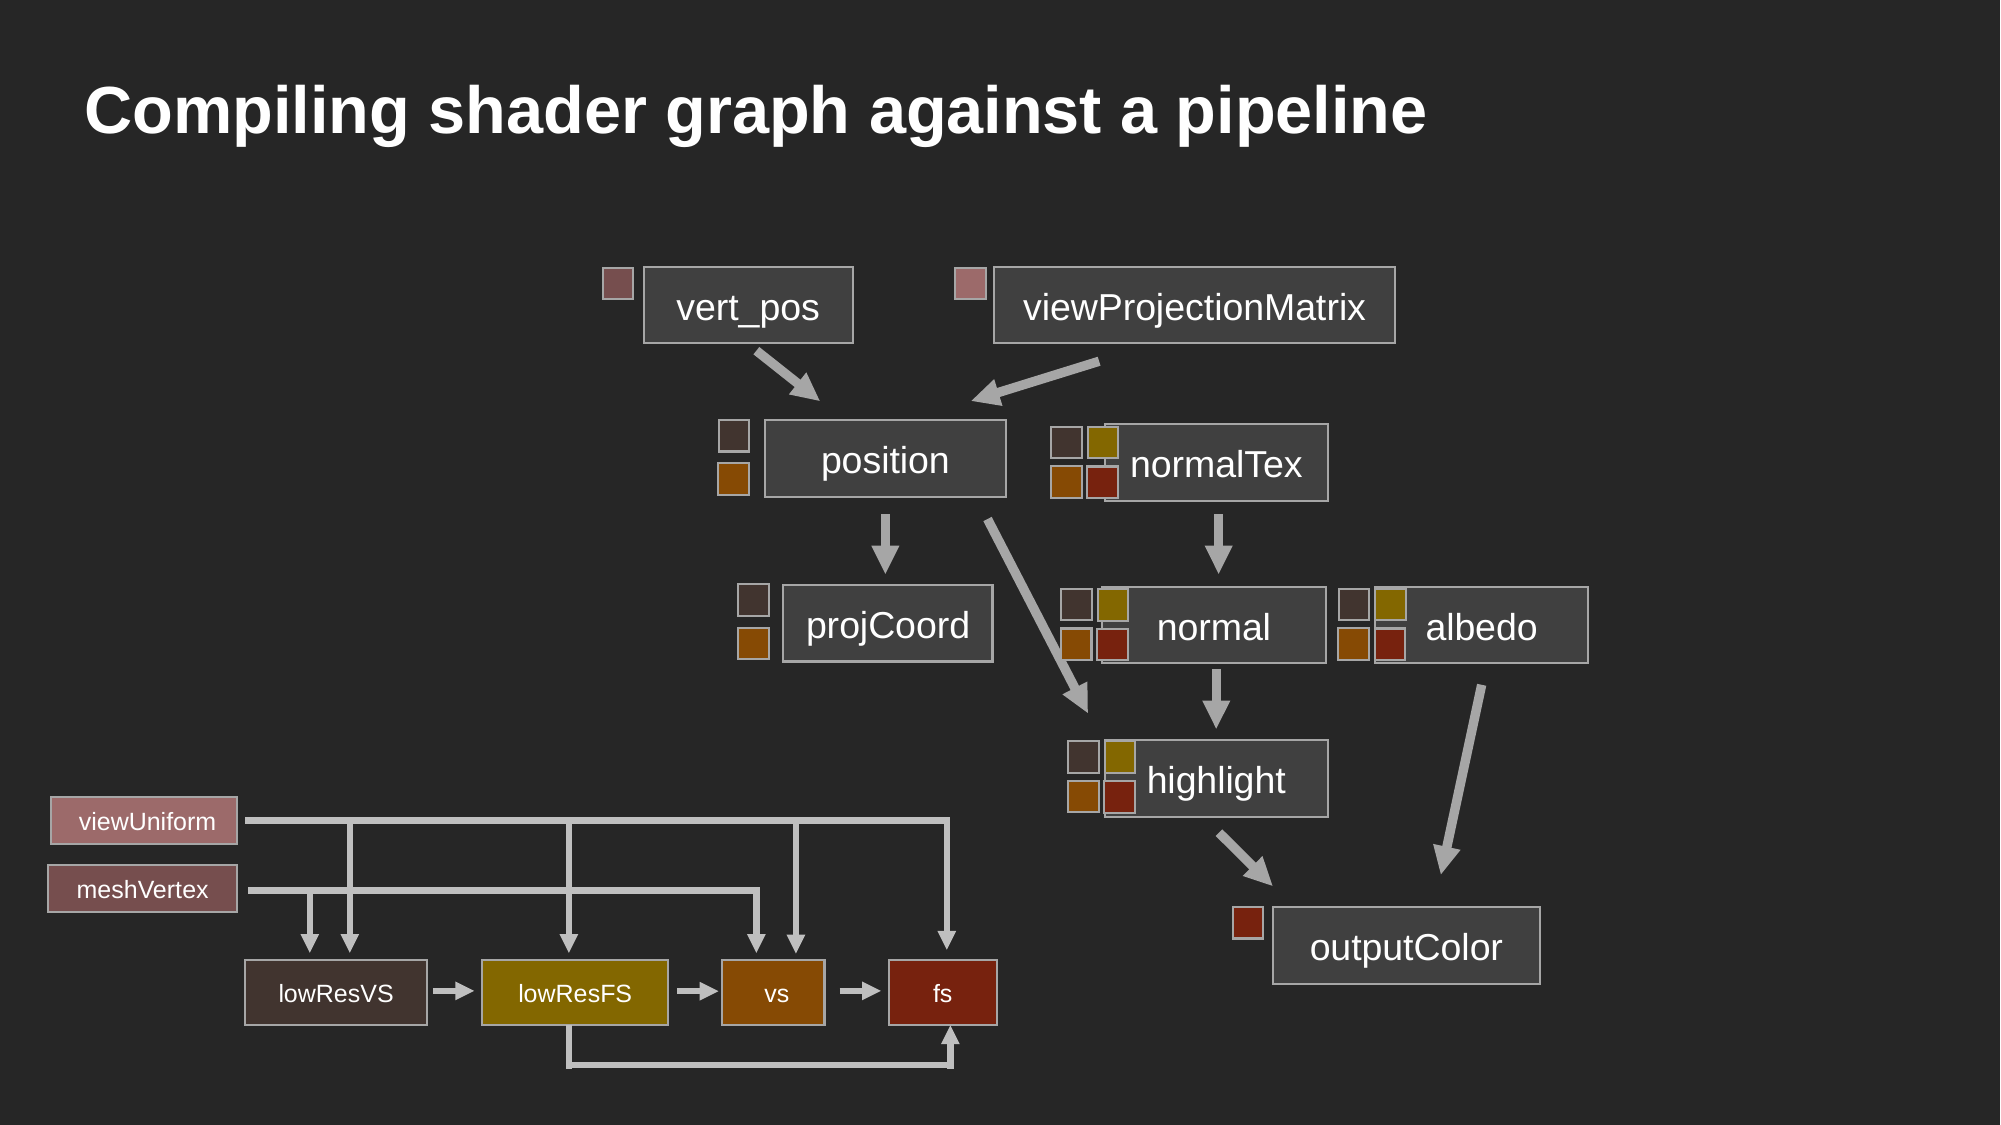

Compiling shader graph against a pipeline
vert_pos
viewProjectionMatrix

position
normalTex

projCoord
normal
albedo

highlight

 viewUniform
meshVertex

outputColor
lowResVS
lowResFS
 vs
fs